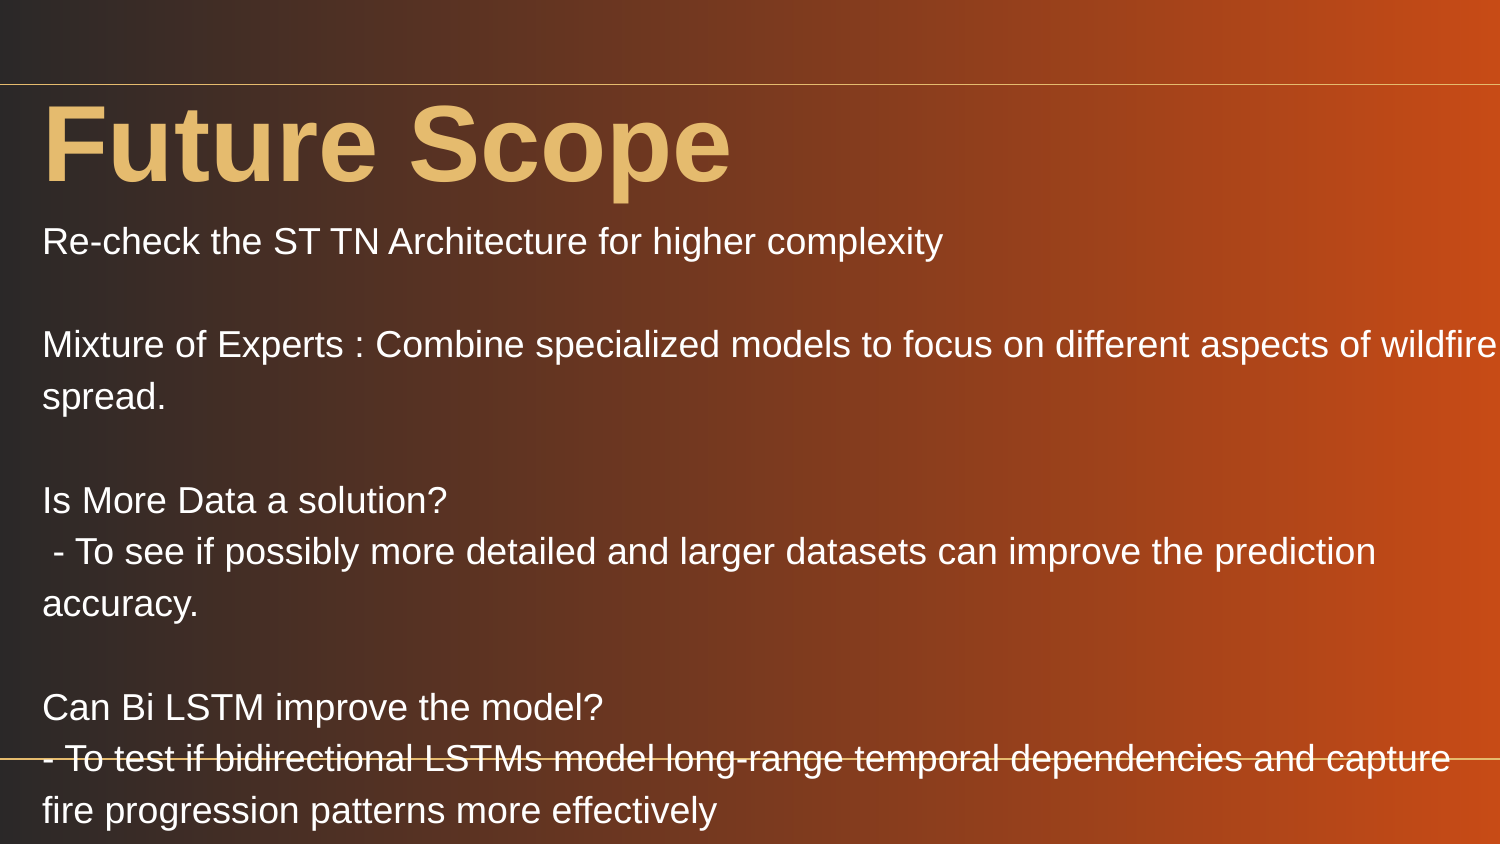

Future Scope
Re-check the ST TN Architecture for higher complexity

Mixture of Experts : Combine specialized models to focus on different aspects of wildfire spread.

Is More Data a solution?
 - To see if possibly more detailed and larger datasets can improve the prediction accuracy.

Can Bi LSTM improve the model?
- To test if bidirectional LSTMs model long-range temporal dependencies and capture fire progression patterns more effectively